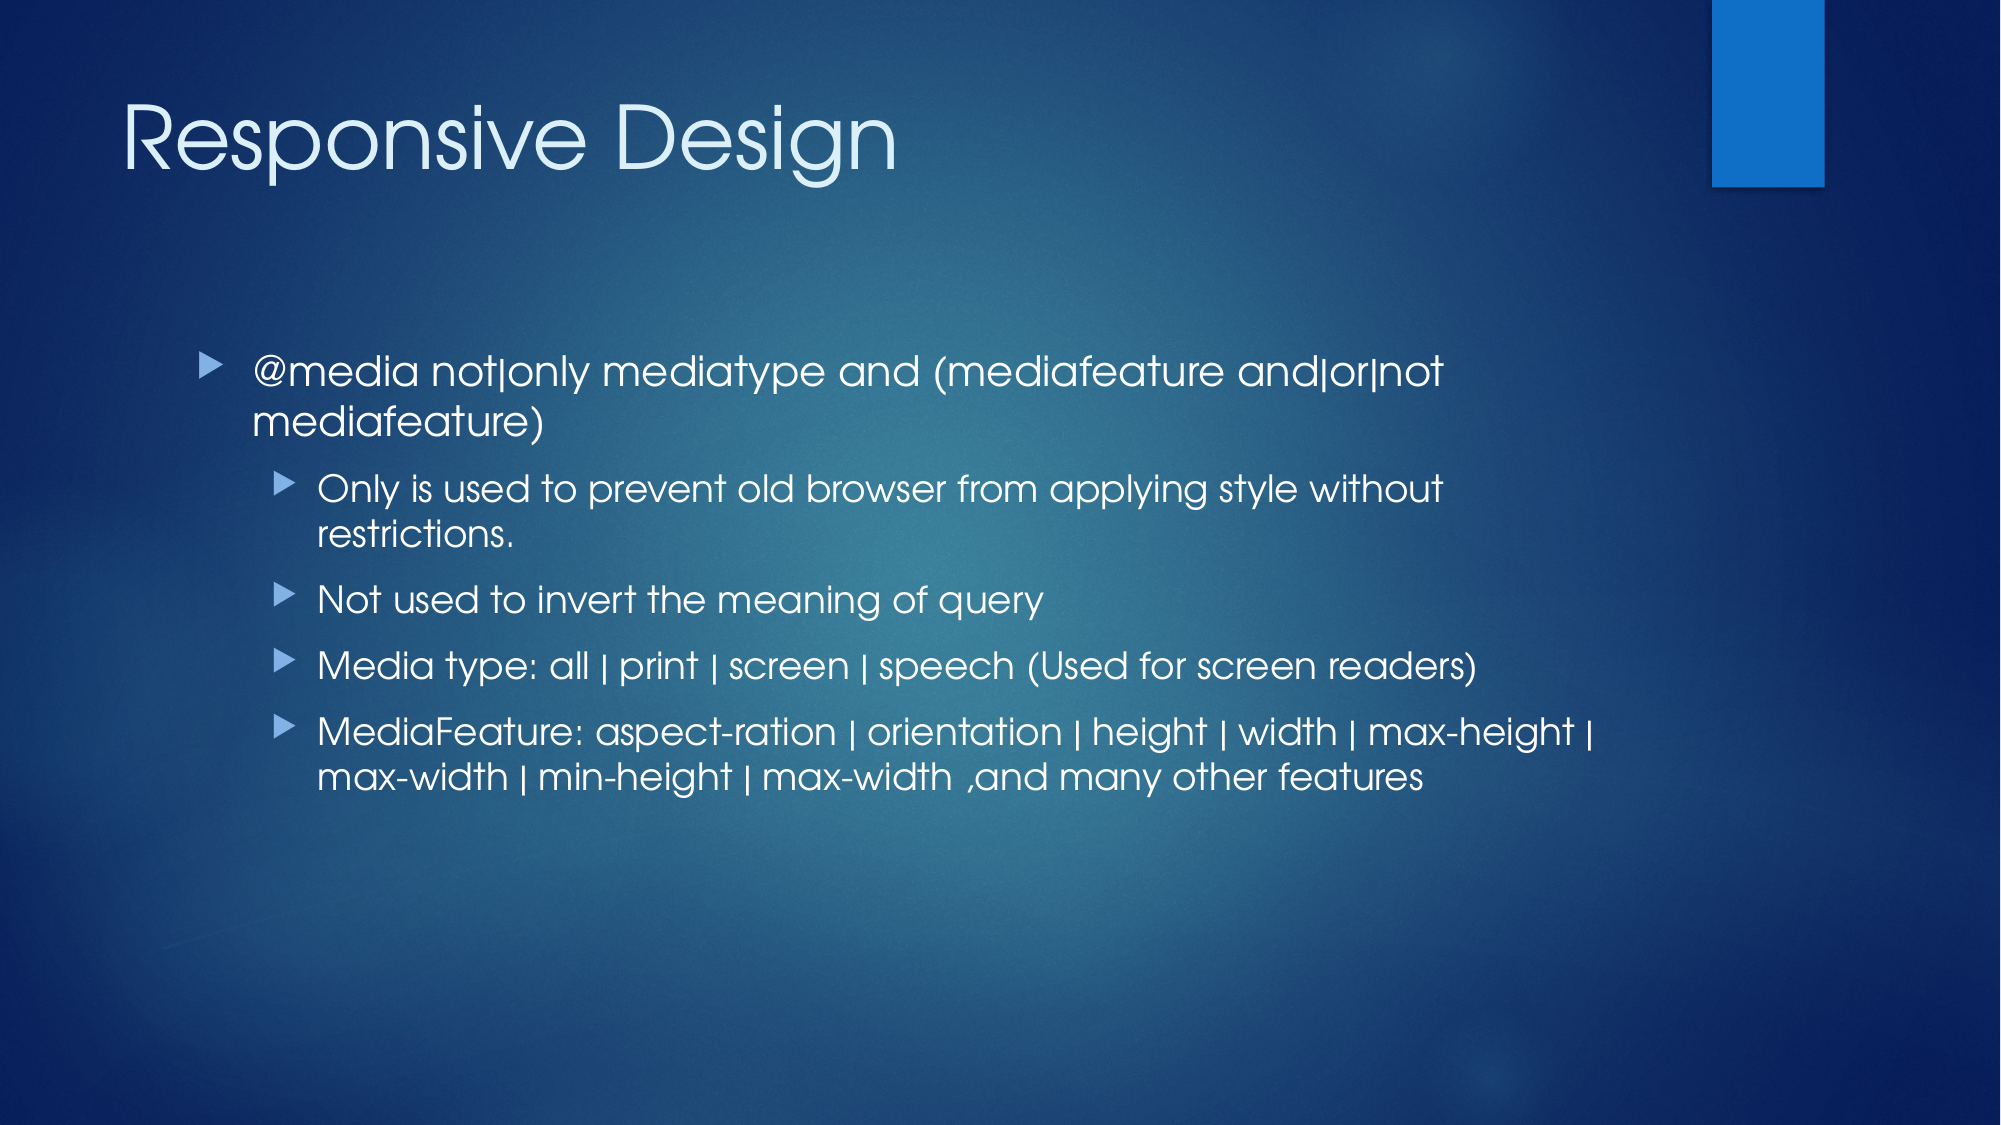

# Responsive Design
@media not|only mediatype and (mediafeature and|or|not mediafeature)
Only is used to prevent old browser from applying style without restrictions.
Not used to invert the meaning of query
Media type: all | print | screen | speech (Used for screen readers)
MediaFeature: aspect-ration | orientation | height | width | max-height | max-width | min-height | max-width ,and many other features